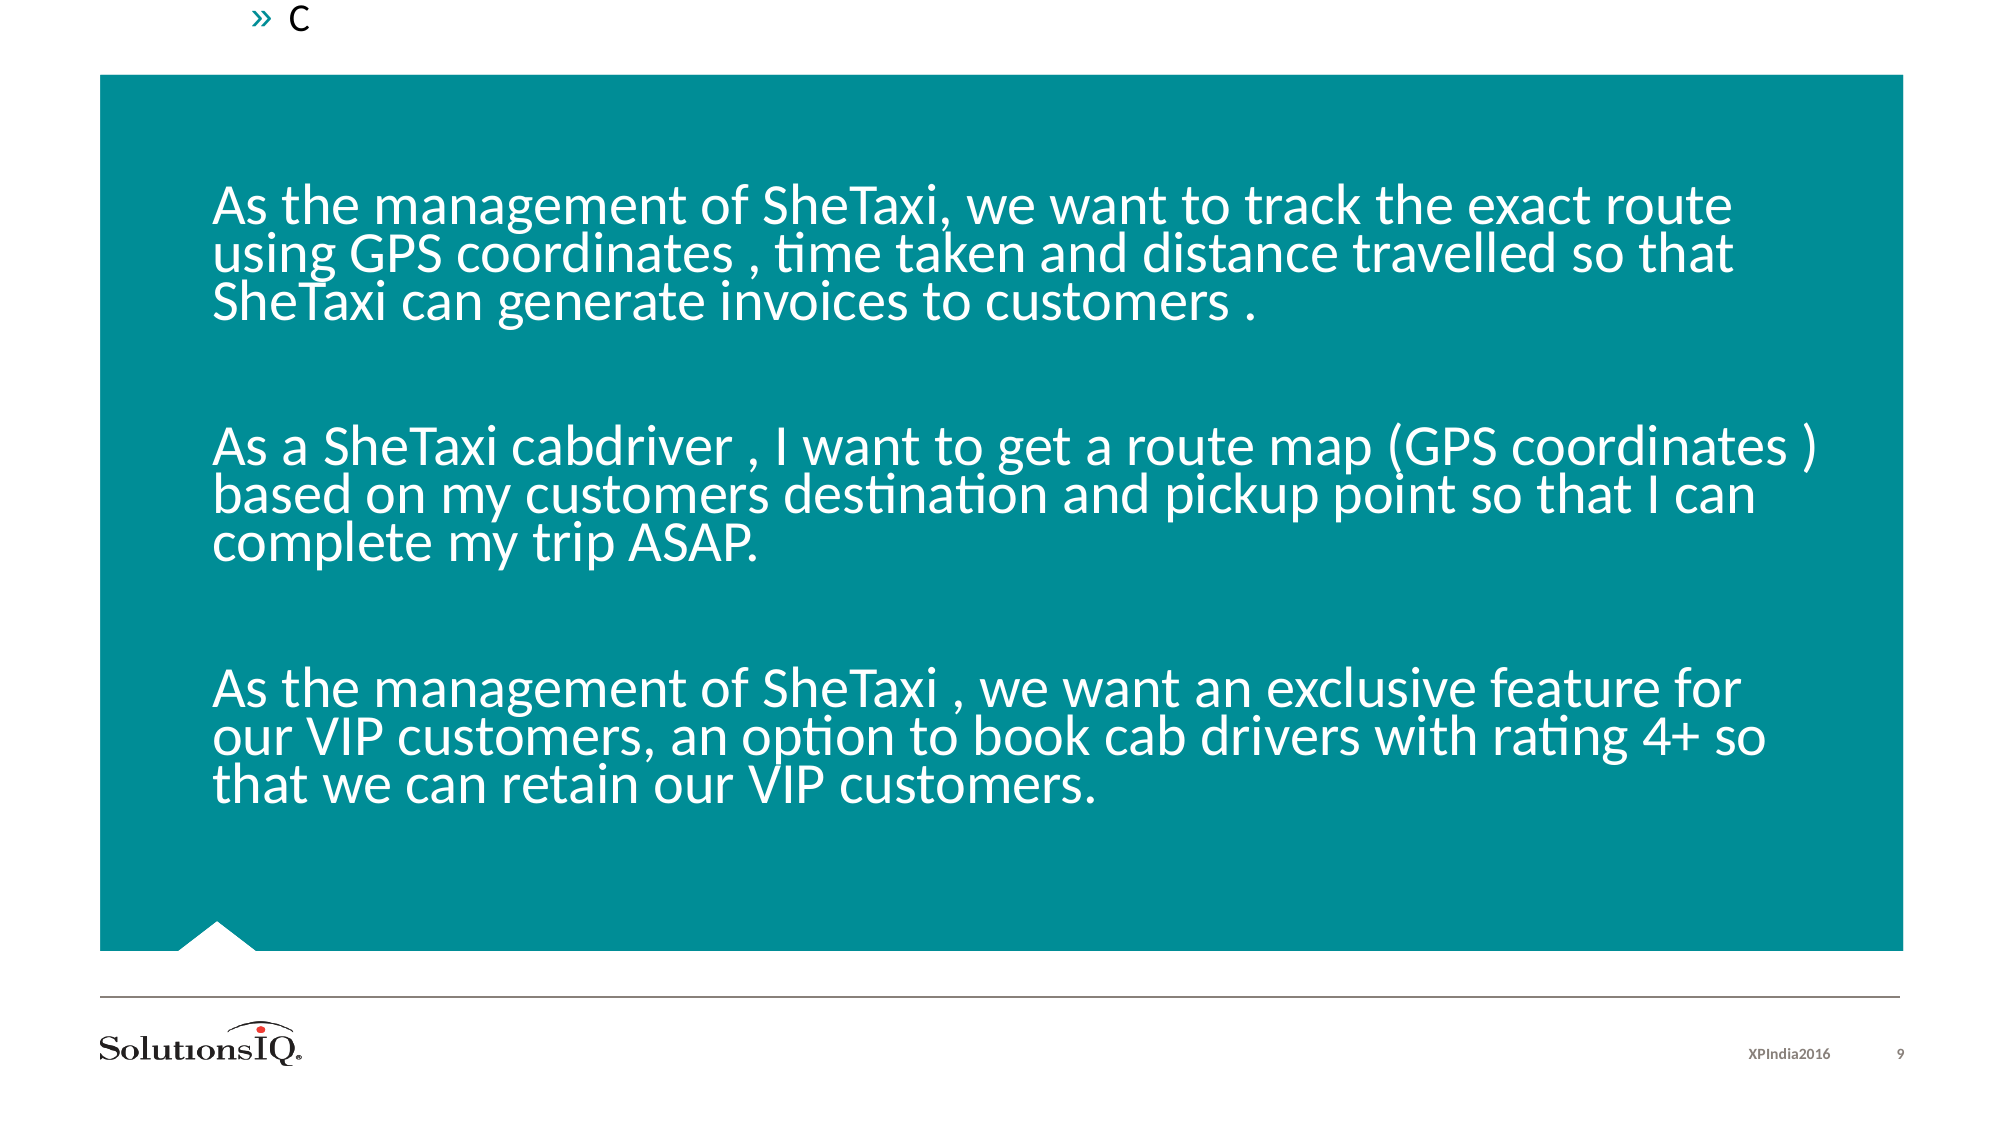

C
As the management of SheTaxi, we want to track the exact route using GPS coordinates , time taken and distance travelled so that SheTaxi can generate invoices to customers .

As a SheTaxi cabdriver , I want to get a route map (GPS coordinates ) based on my customers destination and pickup point so that I can complete my trip ASAP.

As the management of SheTaxi , we want an exclusive feature for our VIP customers, an option to book cab drivers with rating 4+ so that we can retain our VIP customers.

XPIndia2016
9